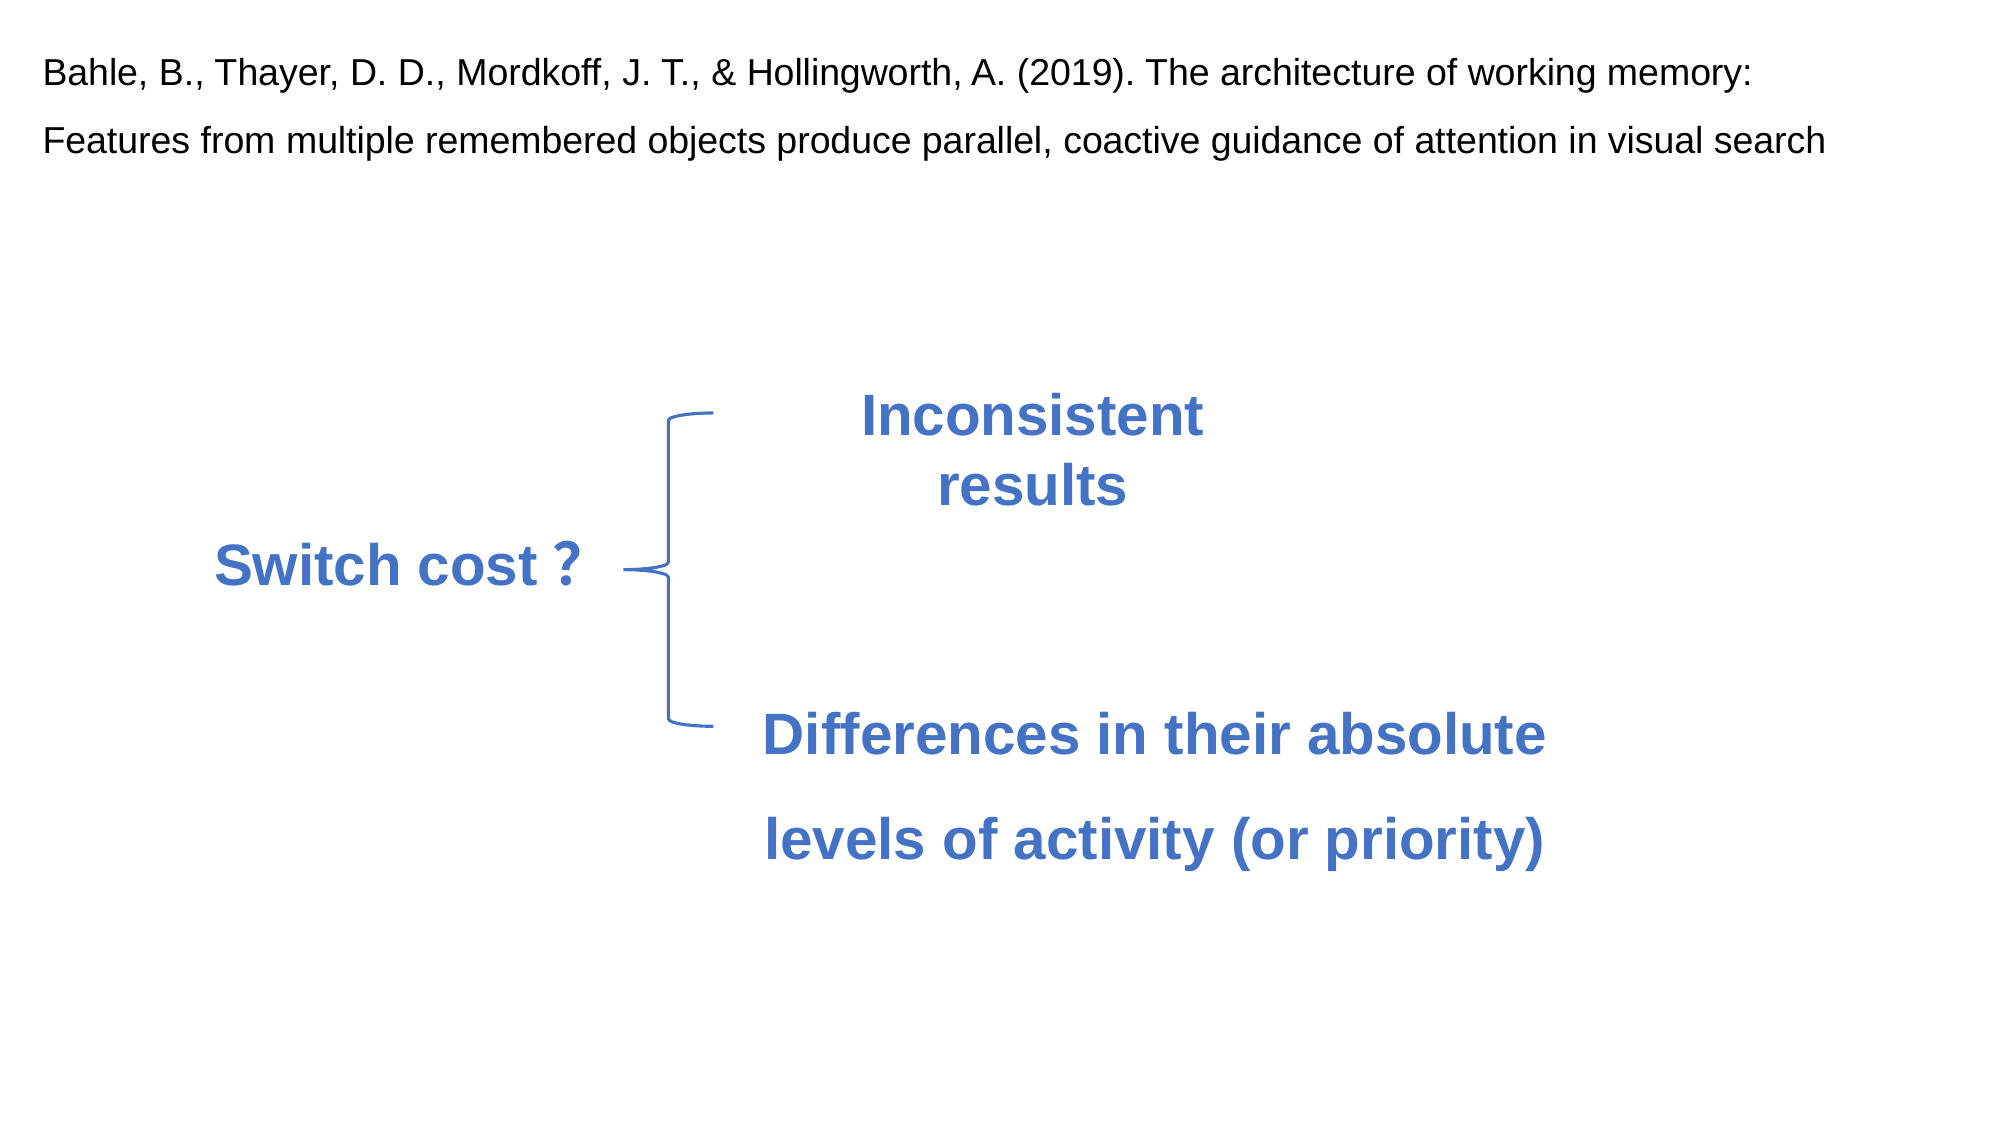

Bahle, B., Thayer, D. D., Mordkoff, J. T., & Hollingworth, A. (2019). The architecture of working memory: Features from multiple remembered objects produce parallel, coactive guidance of attention in visual search
Inconsistent results

Switch cost？
Differences in their absolute levels of activity (or priority)